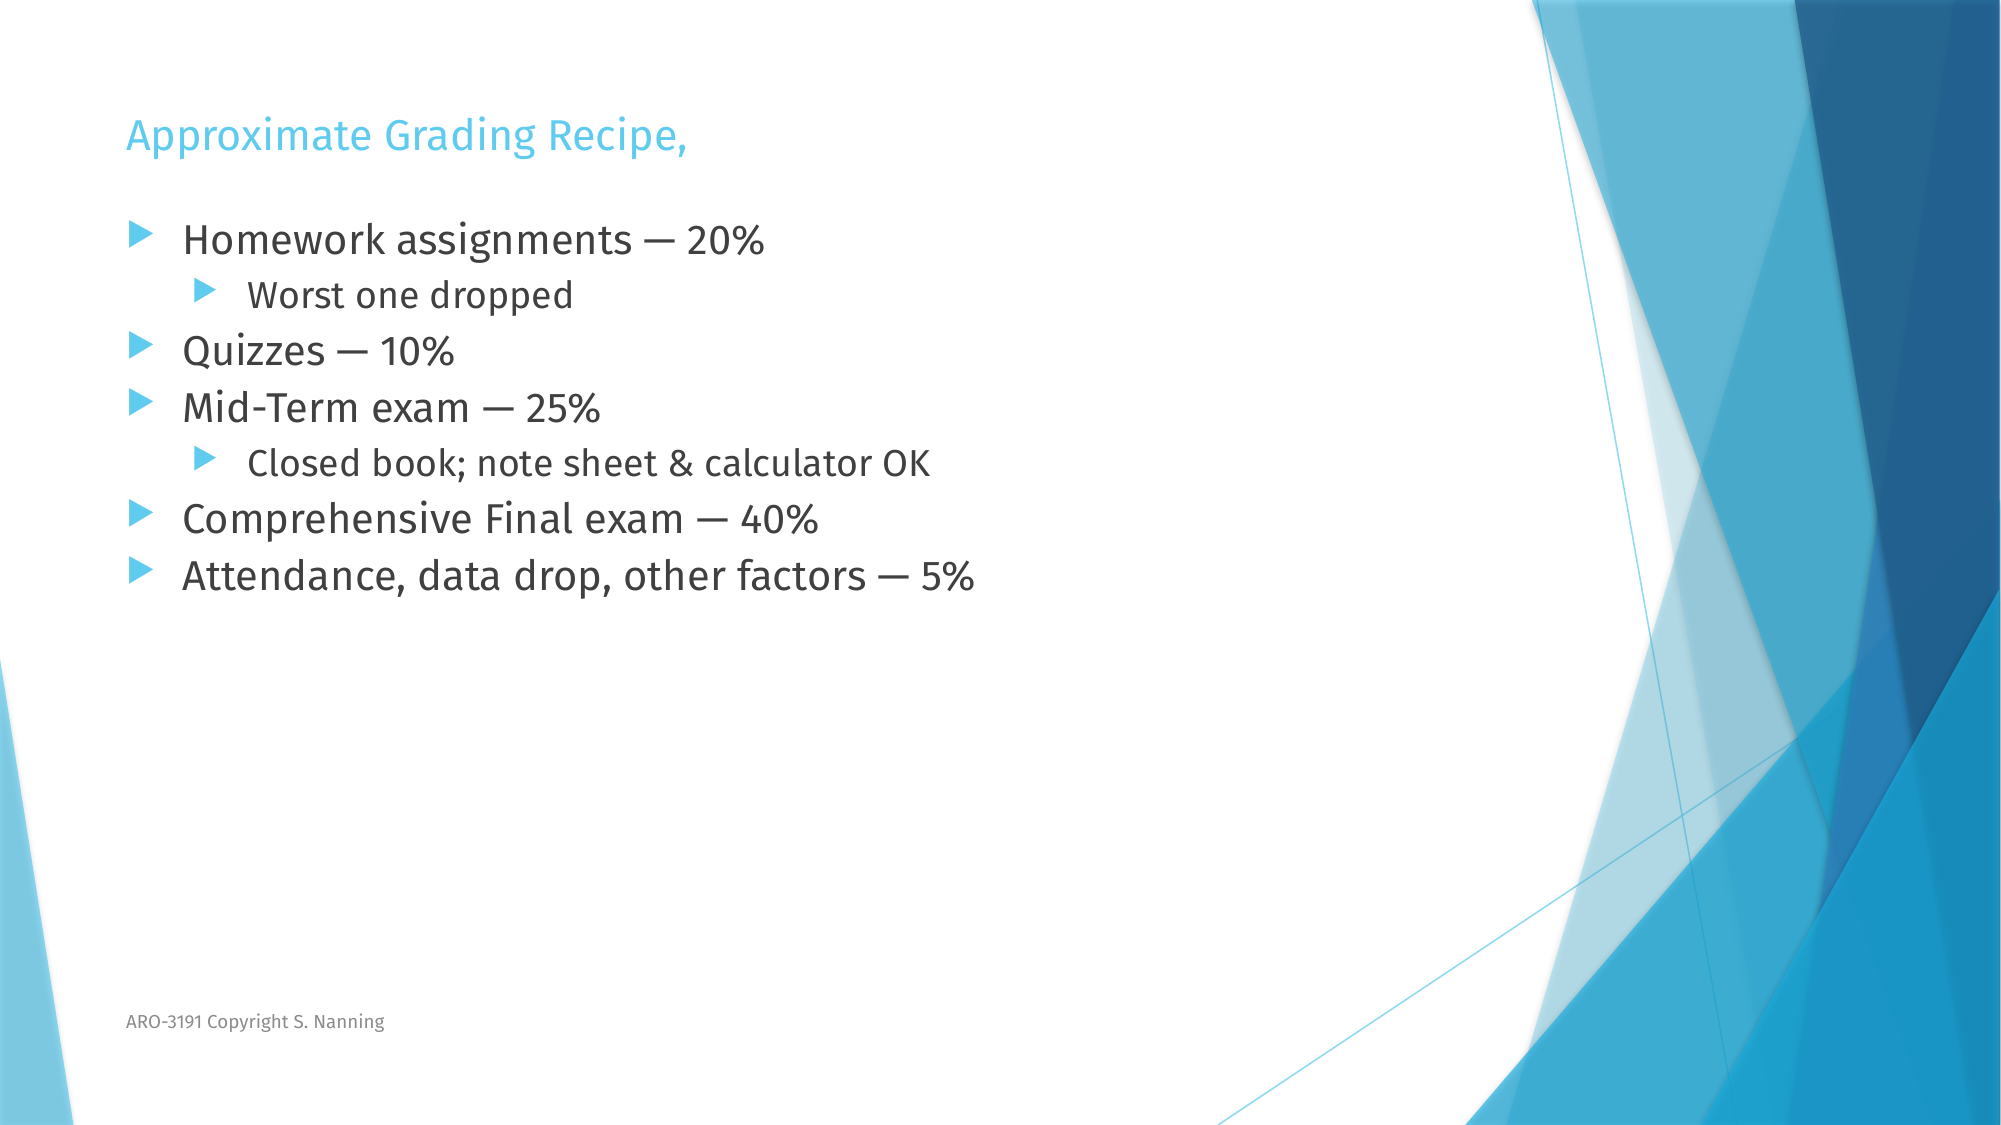

# Approximate Grading Recipe,
Homework assignments — 20%
Worst one dropped
Quizzes — 10%
Mid-Term exam — 25%
Closed book; note sheet & calculator OK
Comprehensive Final exam — 40%
Attendance, data drop, other factors — 5%
ARO-3191 Copyright S. Nanning